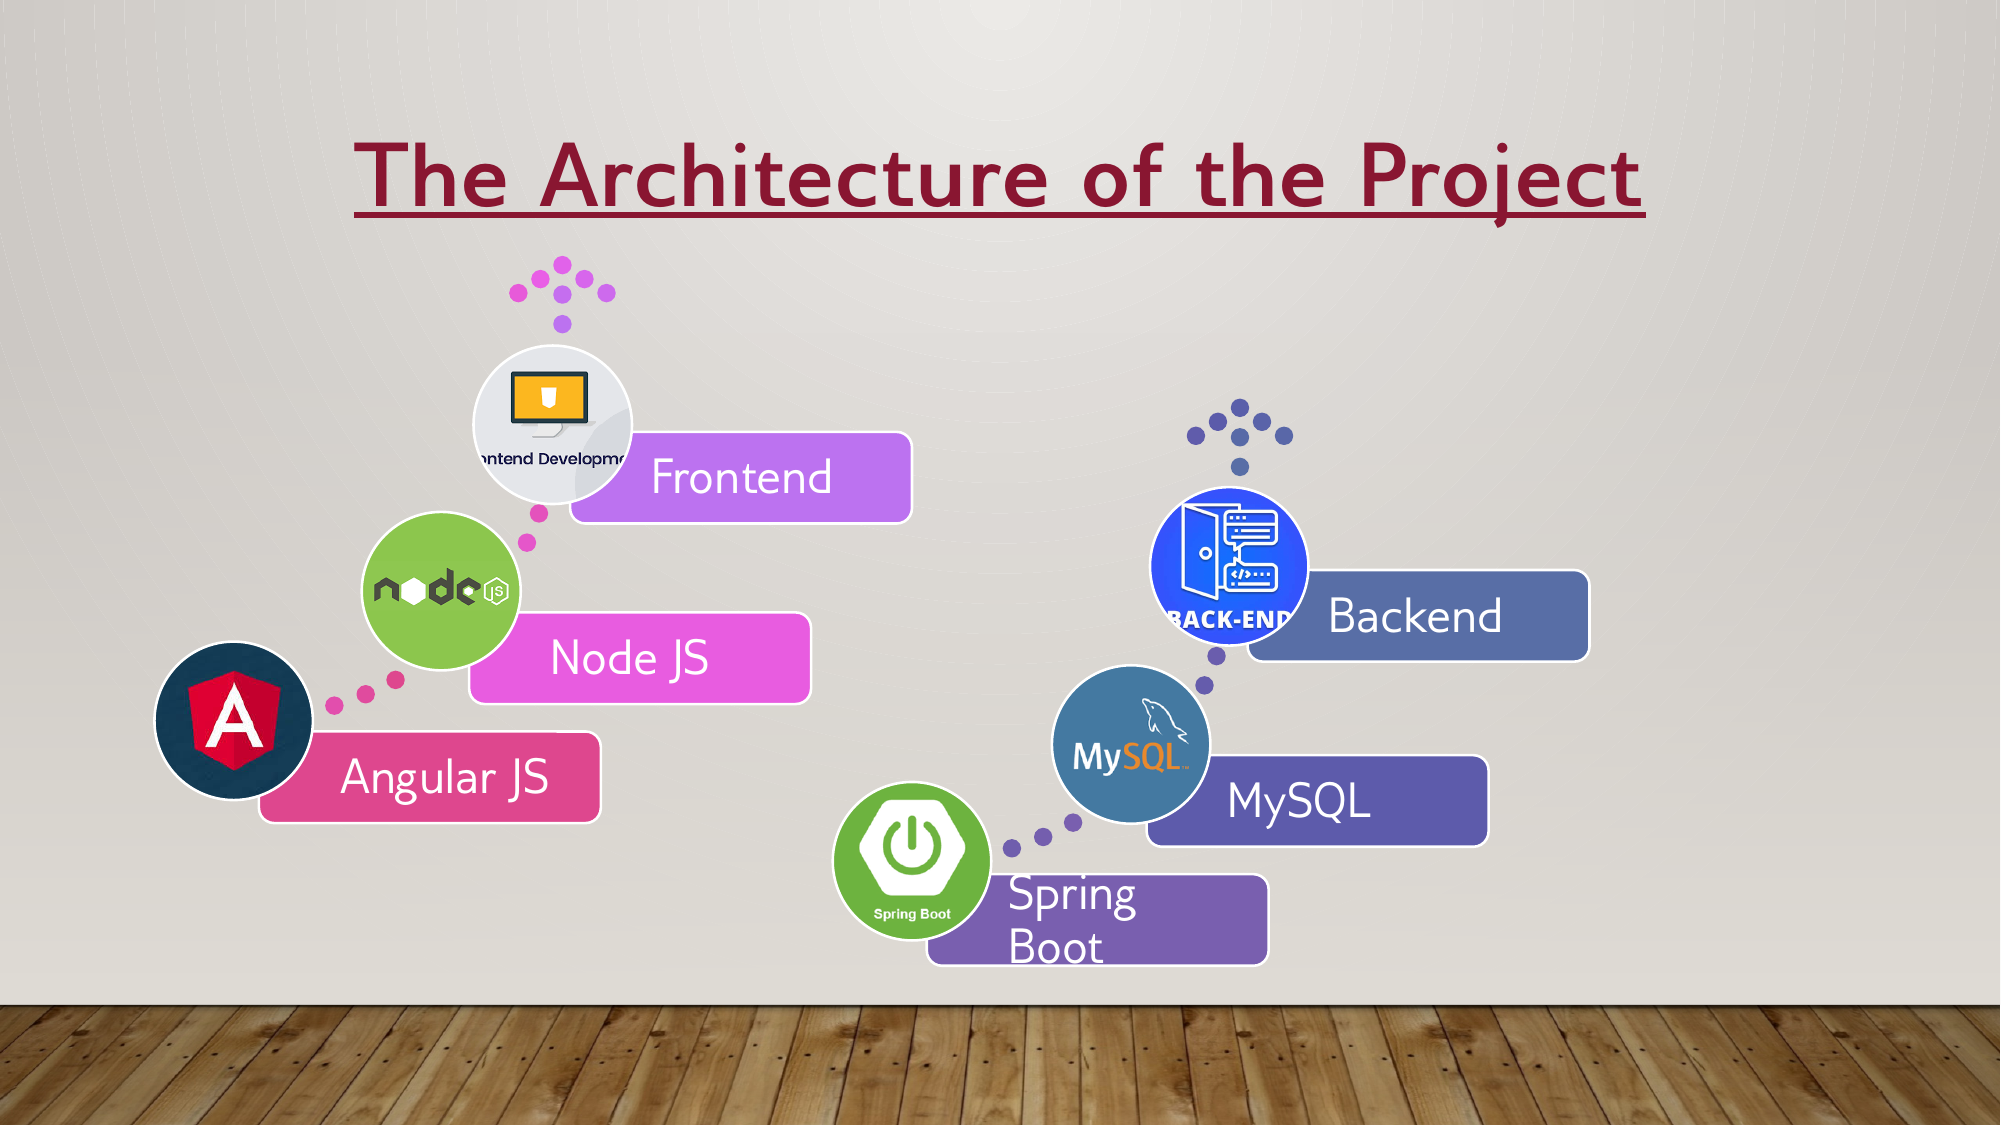

The Architecture of the Project
Spring Boot
MySQL
Backend
Angular JS
Node JS
Frontend